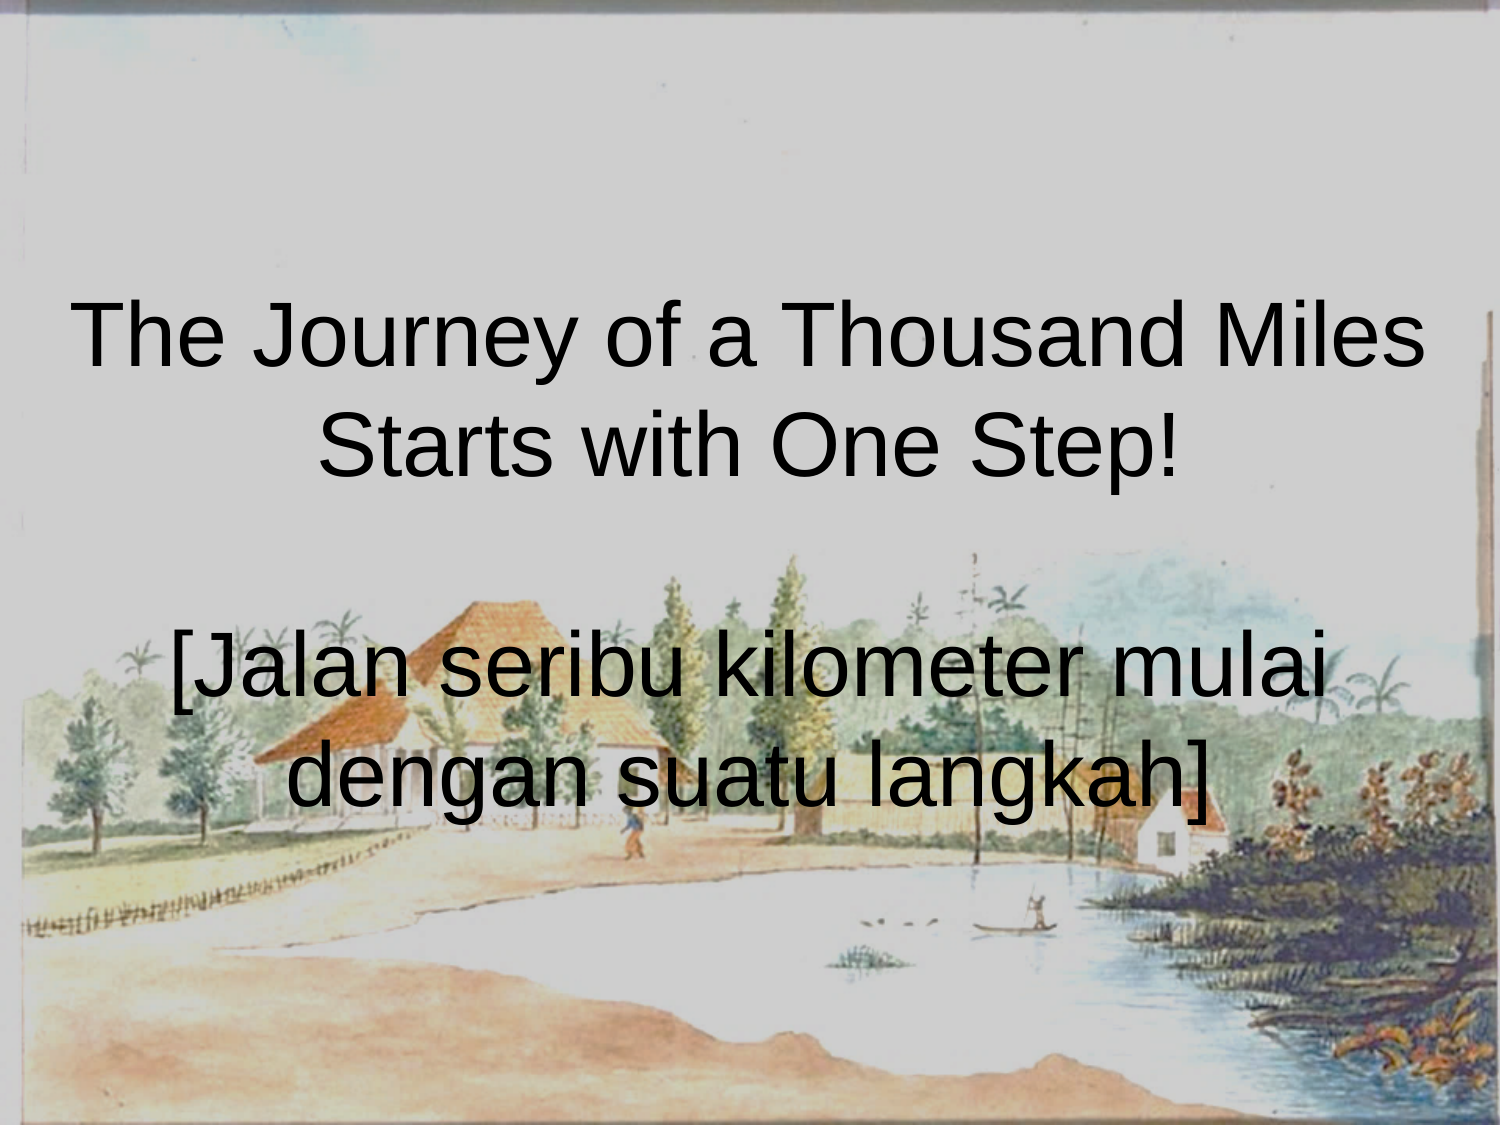

# The Journey of a Thousand Miles Starts with One Step! [Jalan seribu kilometer mulai dengan suatu langkah]